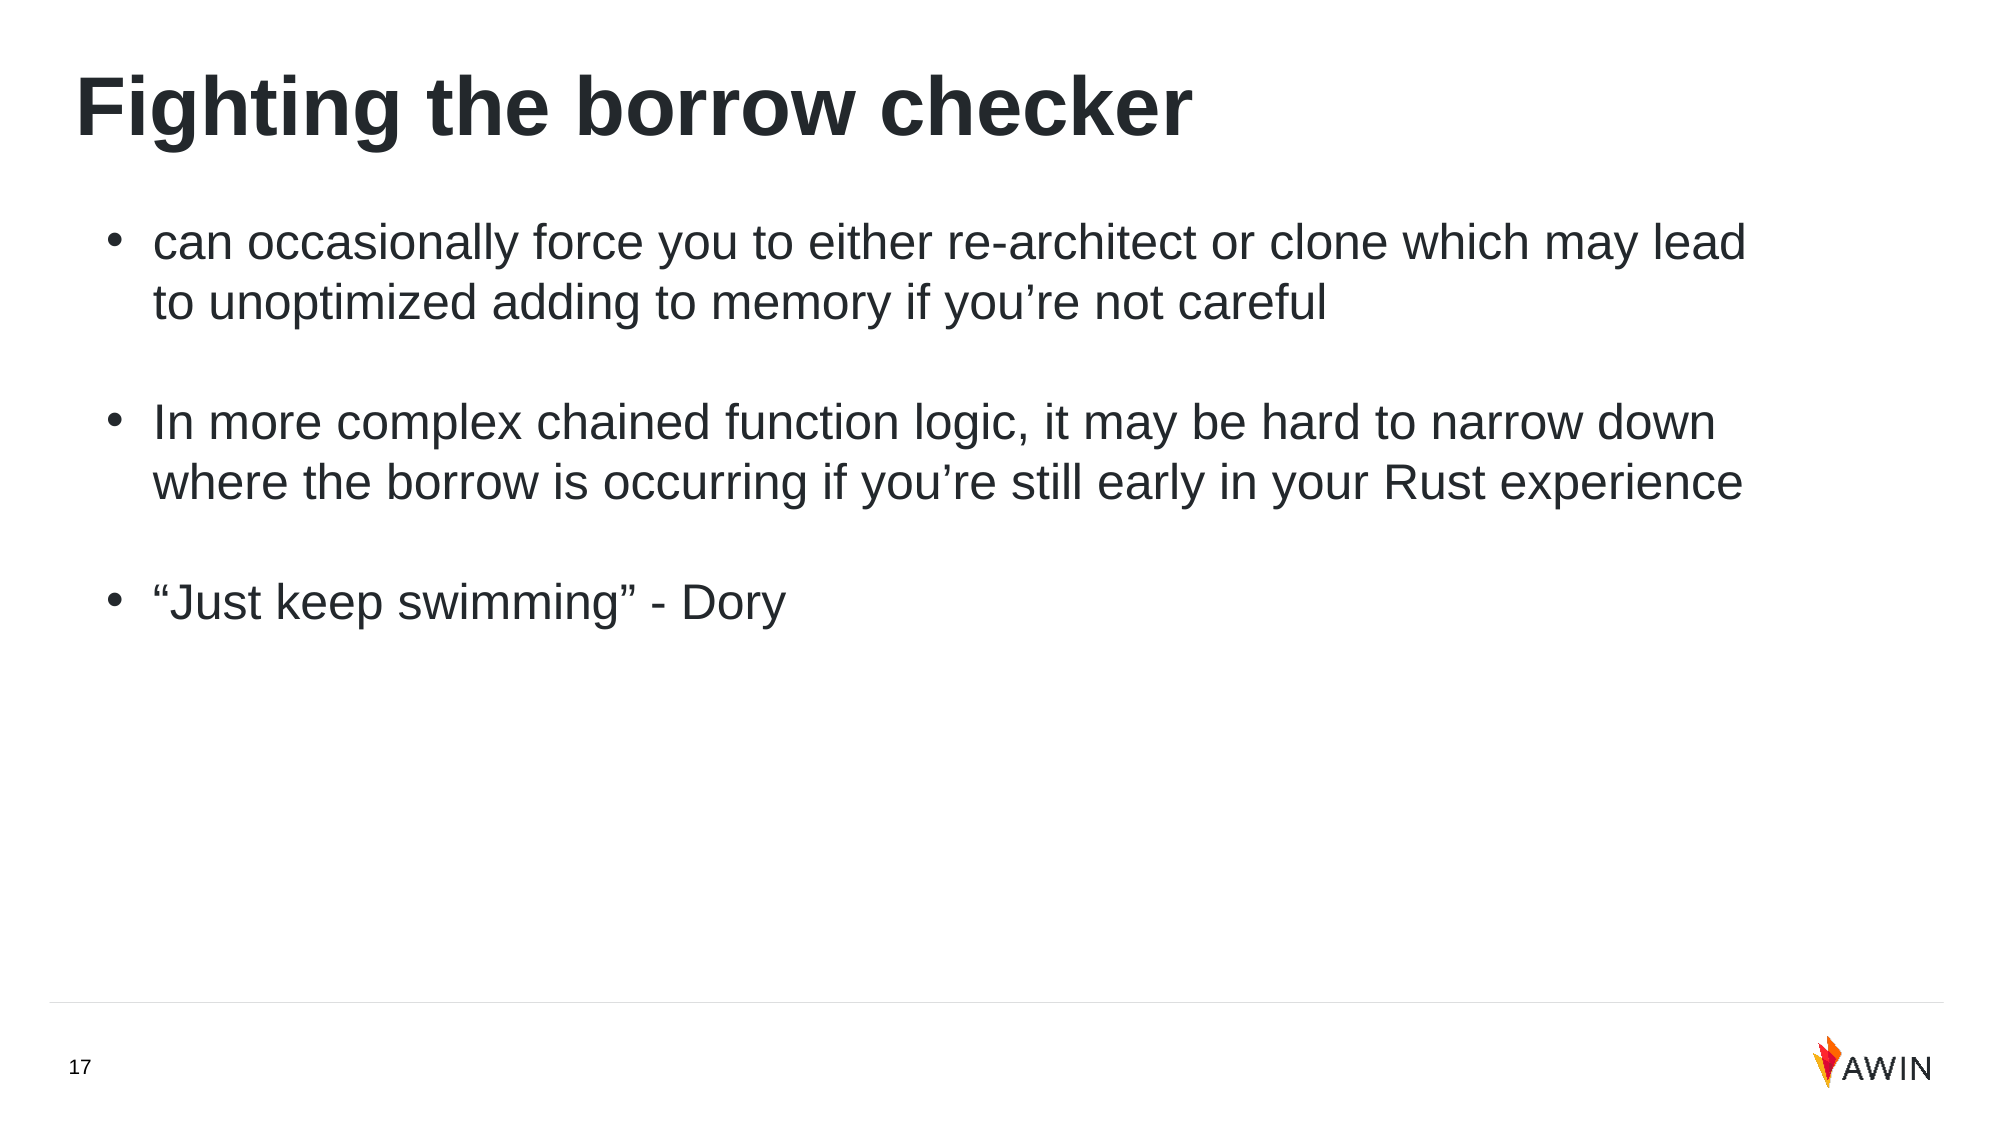

Fighting the borrow checker
can occasionally force you to either re-architect or clone which may lead to unoptimized adding to memory if you’re not careful

In more complex chained function logic, it may be hard to narrow down where the borrow is occurring if you’re still early in your Rust experience

“Just keep swimming” - Dory